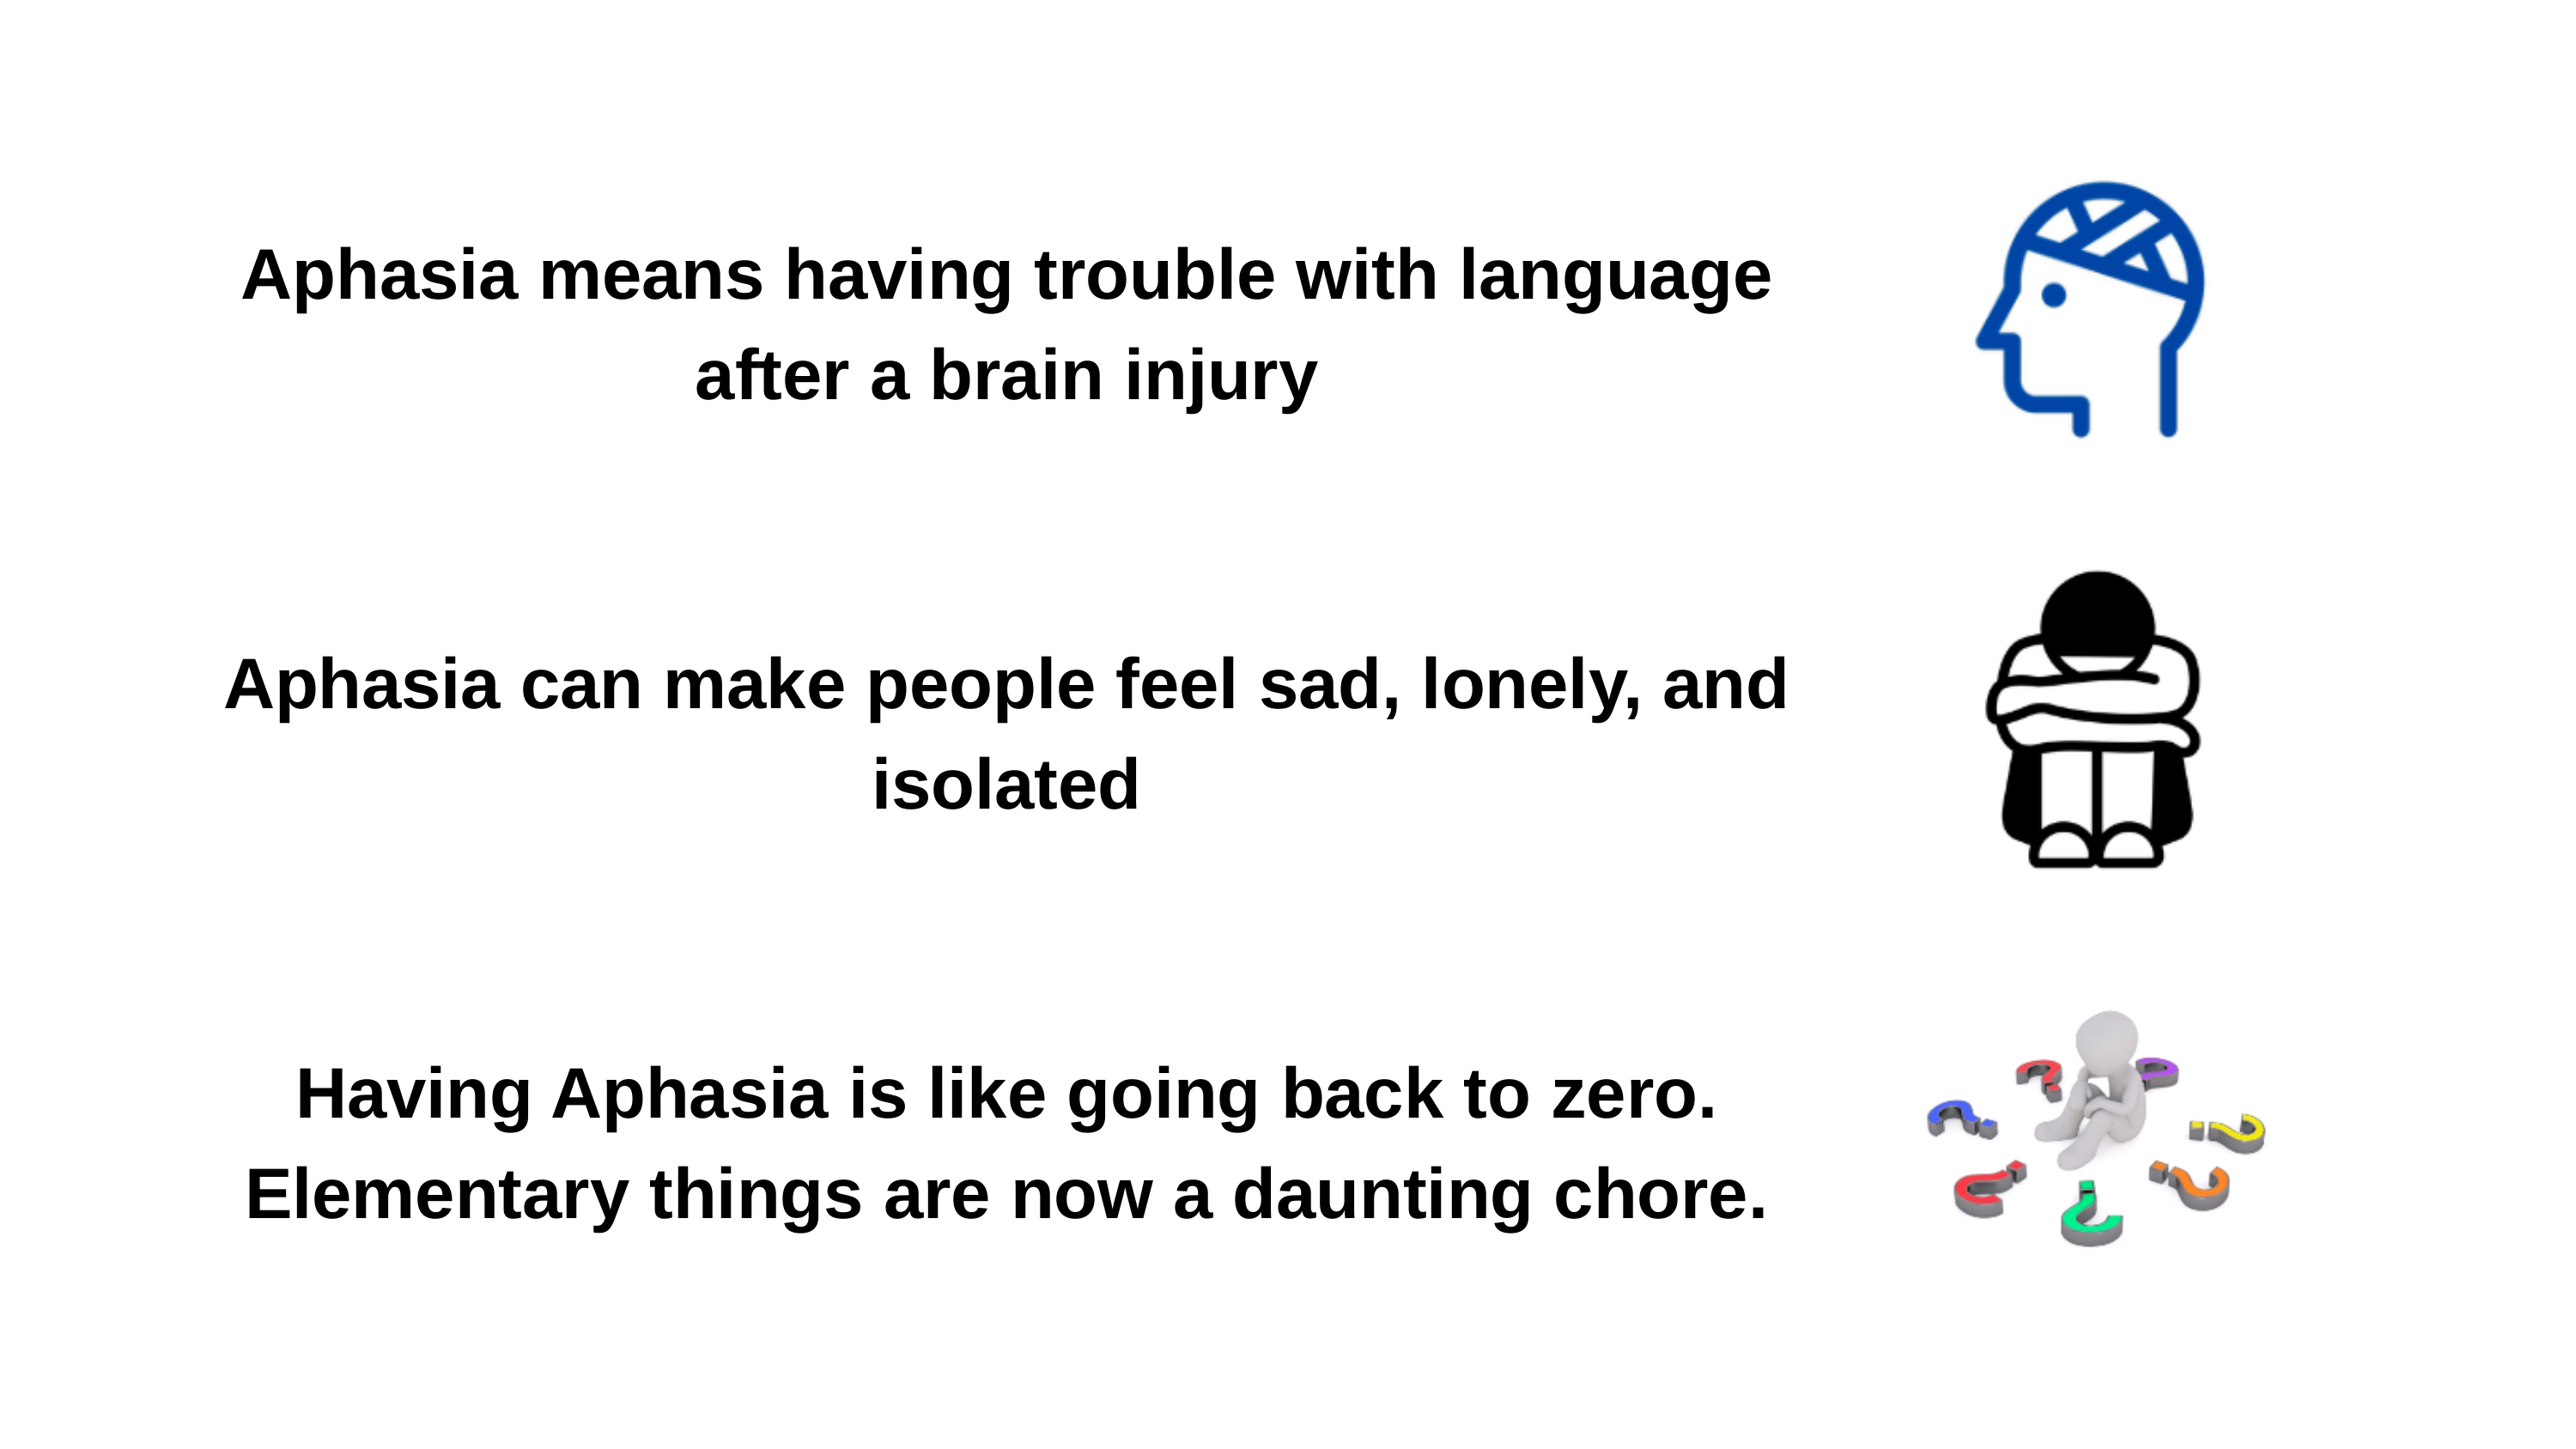

Aphasia means having trouble with language
after a brain injury

Aphasia can make people feel sad, lonely, and
isolated

Having Aphasia is like going back to zero.
Elementary things are now a daunting chore.